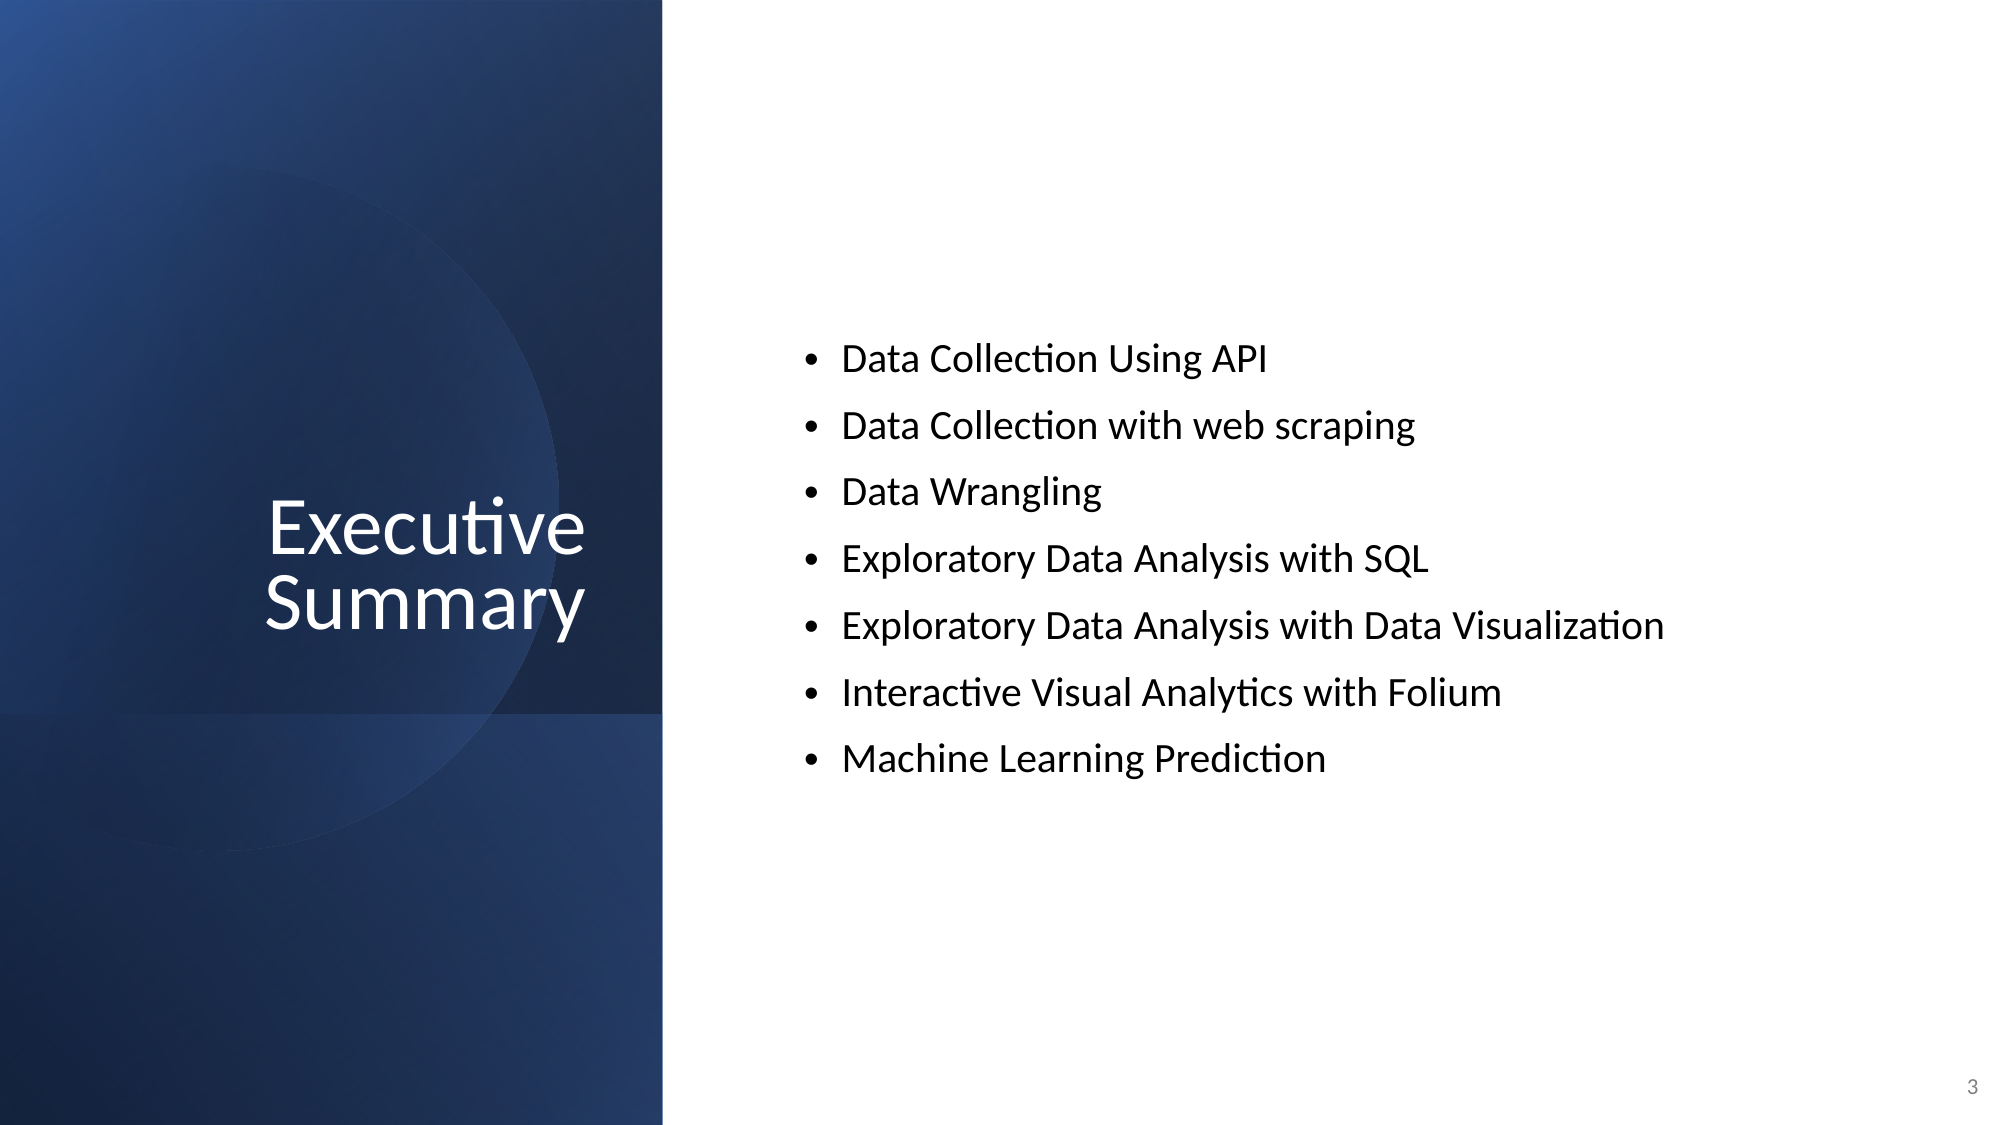

Executive Summary
Data Collection Using API
Data Collection with web scraping
Data Wrangling
Exploratory Data Analysis with SQL
Exploratory Data Analysis with Data Visualization
Interactive Visual Analytics with Folium
Machine Learning Prediction

3